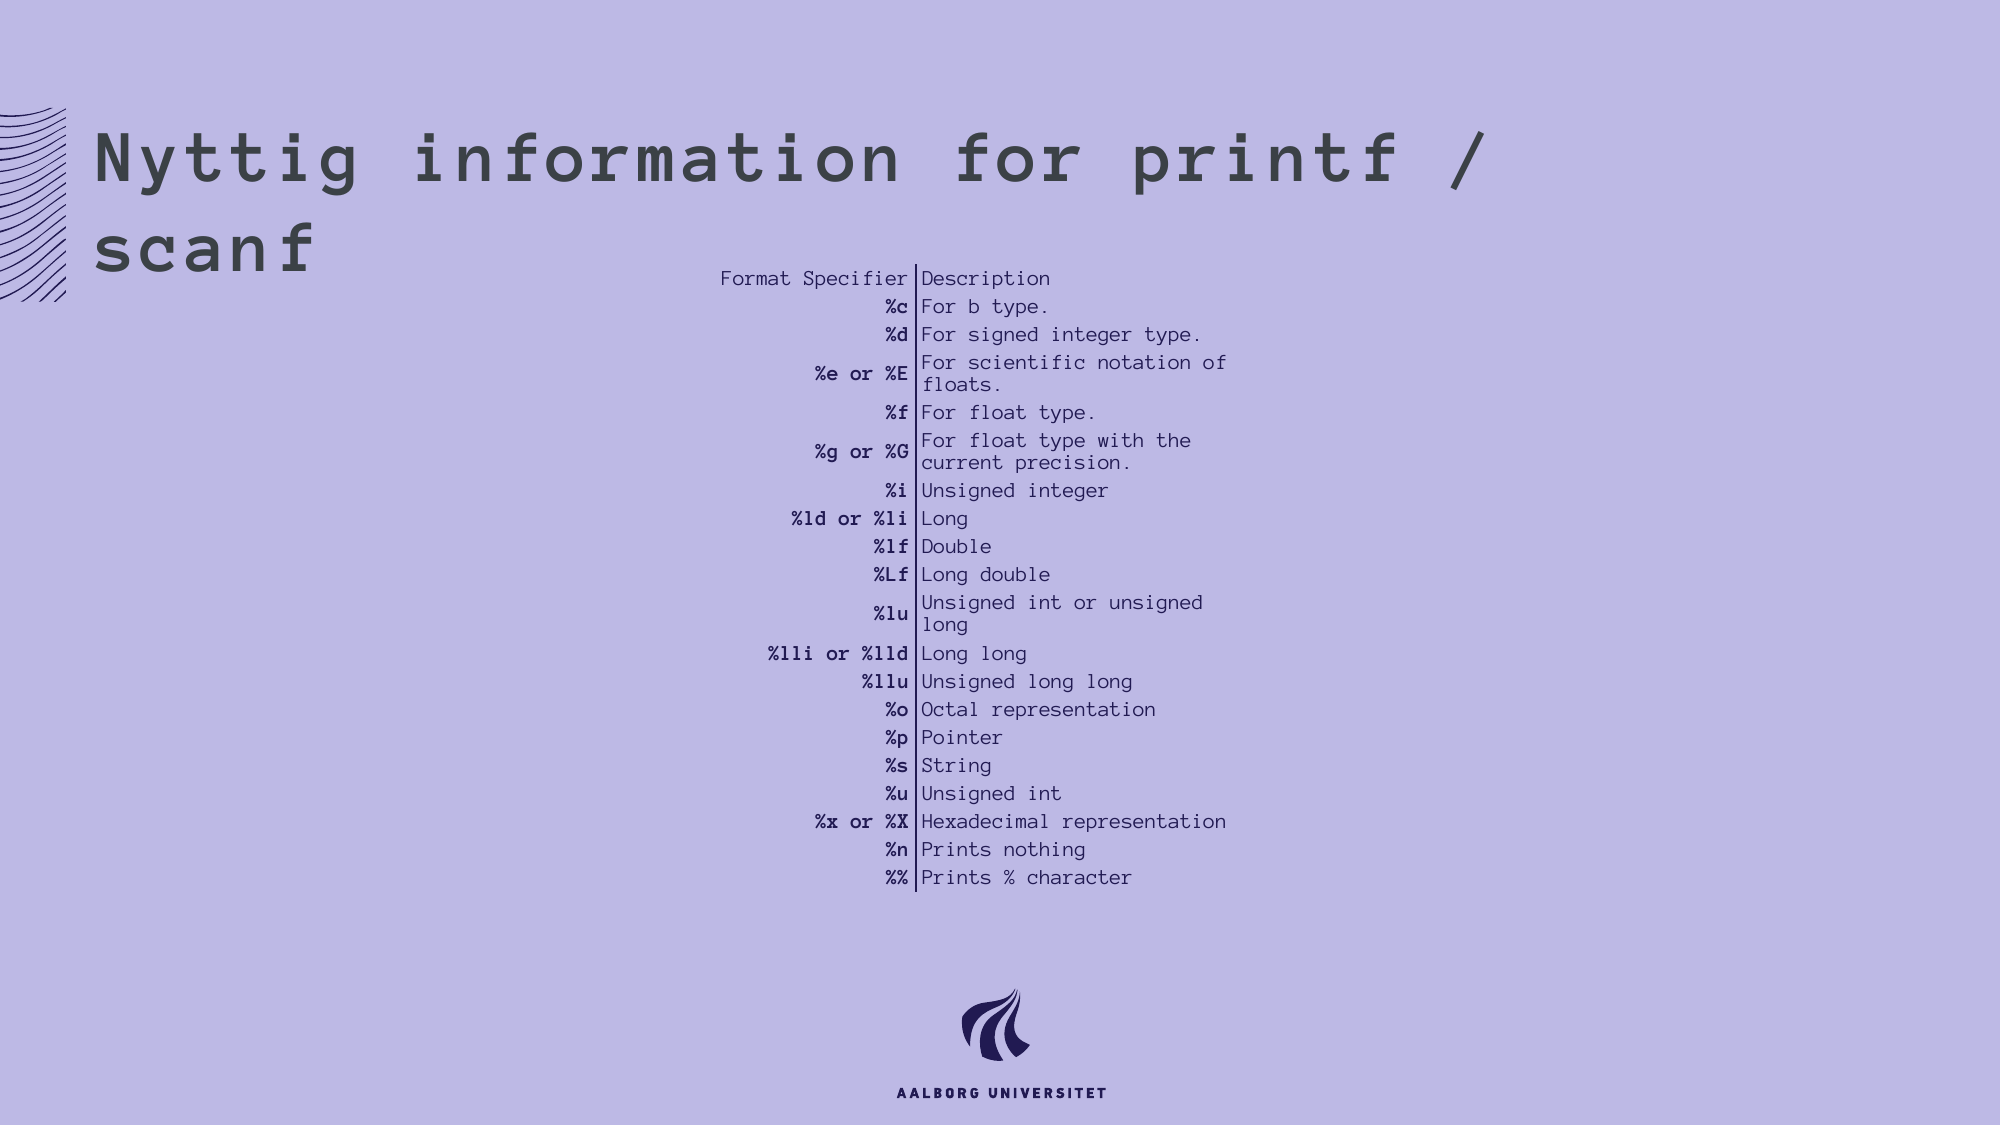

# Nyttig information for printf / scanf
| Format Specifier | Description |
| --- | --- |
| %c | For b type. |
| %d | For signed integer type. |
| %e or %E | For scientific notation of floats. |
| %f | For float type. |
| %g or %G | For float type with the current precision. |
| %i | Unsigned integer |
| %ld or %li | Long |
| %lf | Double |
| %Lf | Long double |
| %lu | Unsigned int or unsigned long |
| %lli or %lld | Long long |
| %llu | Unsigned long long |
| %o | Octal representation |
| %p | Pointer |
| %s | String |
| %u | Unsigned int |
| %x or %X | Hexadecimal representation |
| %n | Prints nothing |
| %% | Prints % character |